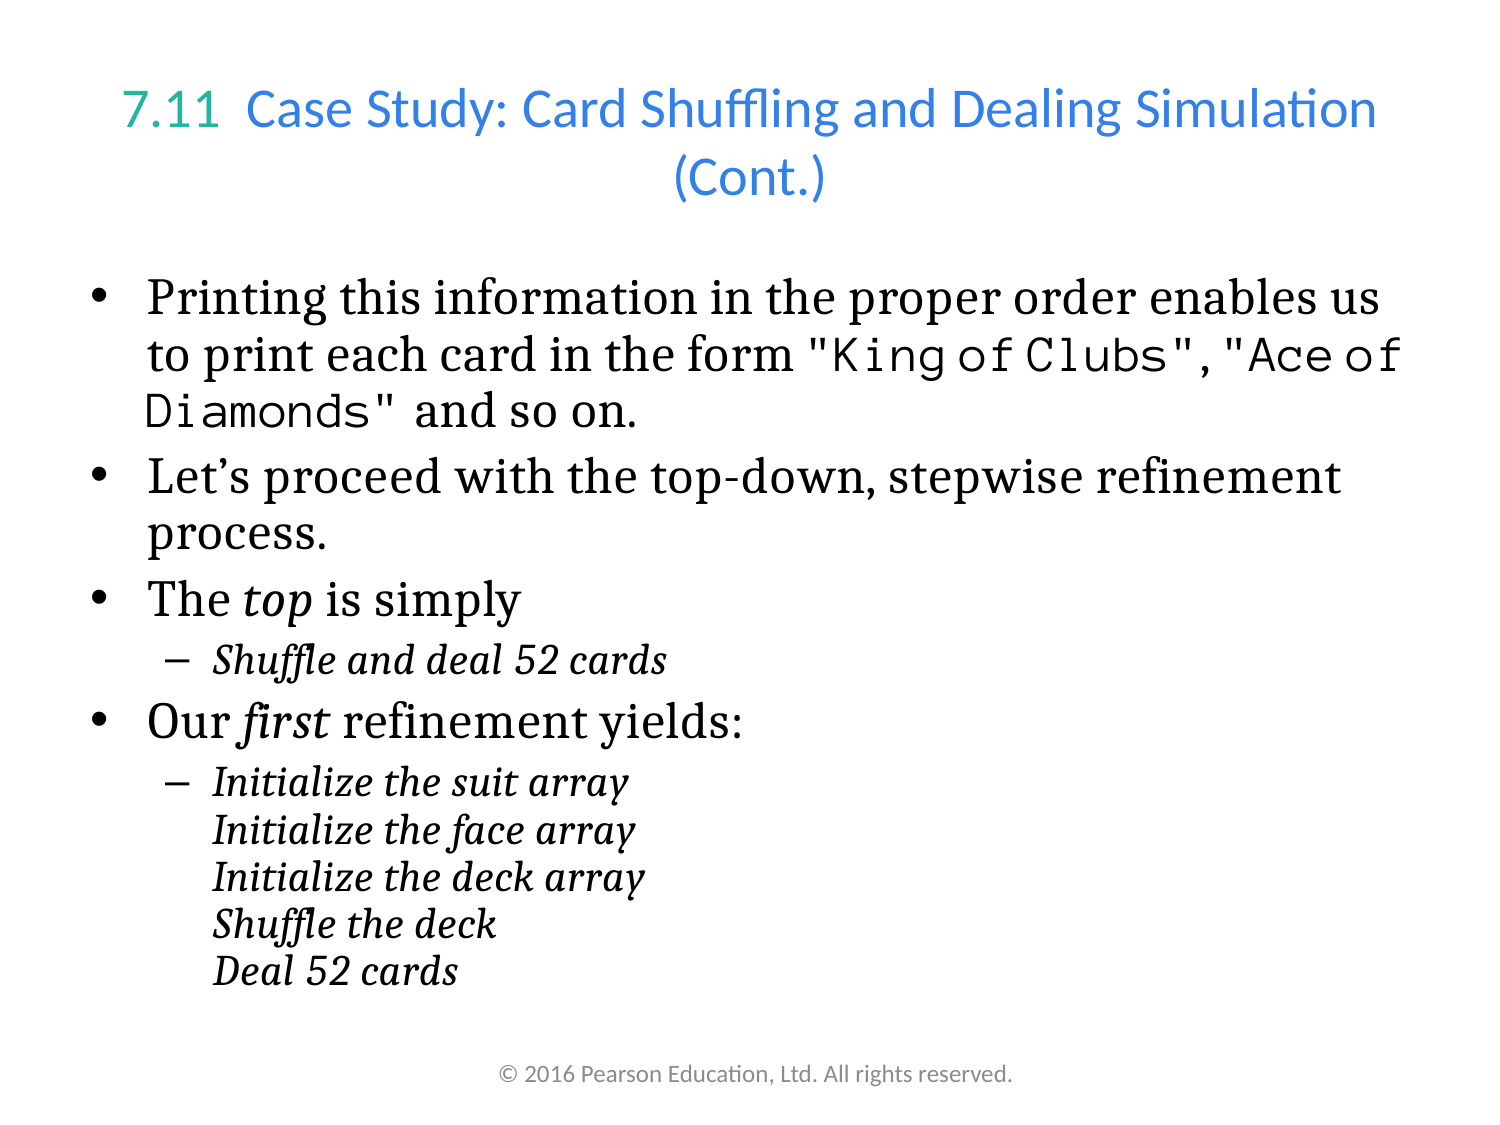

# 7.11  Case Study: Card Shuffling and Dealing Simulation (Cont.)
Printing this information in the proper order enables us to print each card in the form "King of Clubs", "Ace of Diamonds" and so on.
Let’s proceed with the top-down, stepwise refinement process.
The top is simply
Shuffle and deal 52 cards
Our first refinement yields:
Initialize the suit array
Initialize the face array
Initialize the deck array
Shuffle the deck
Deal 52 cards
© 2016 Pearson Education, Ltd. All rights reserved.